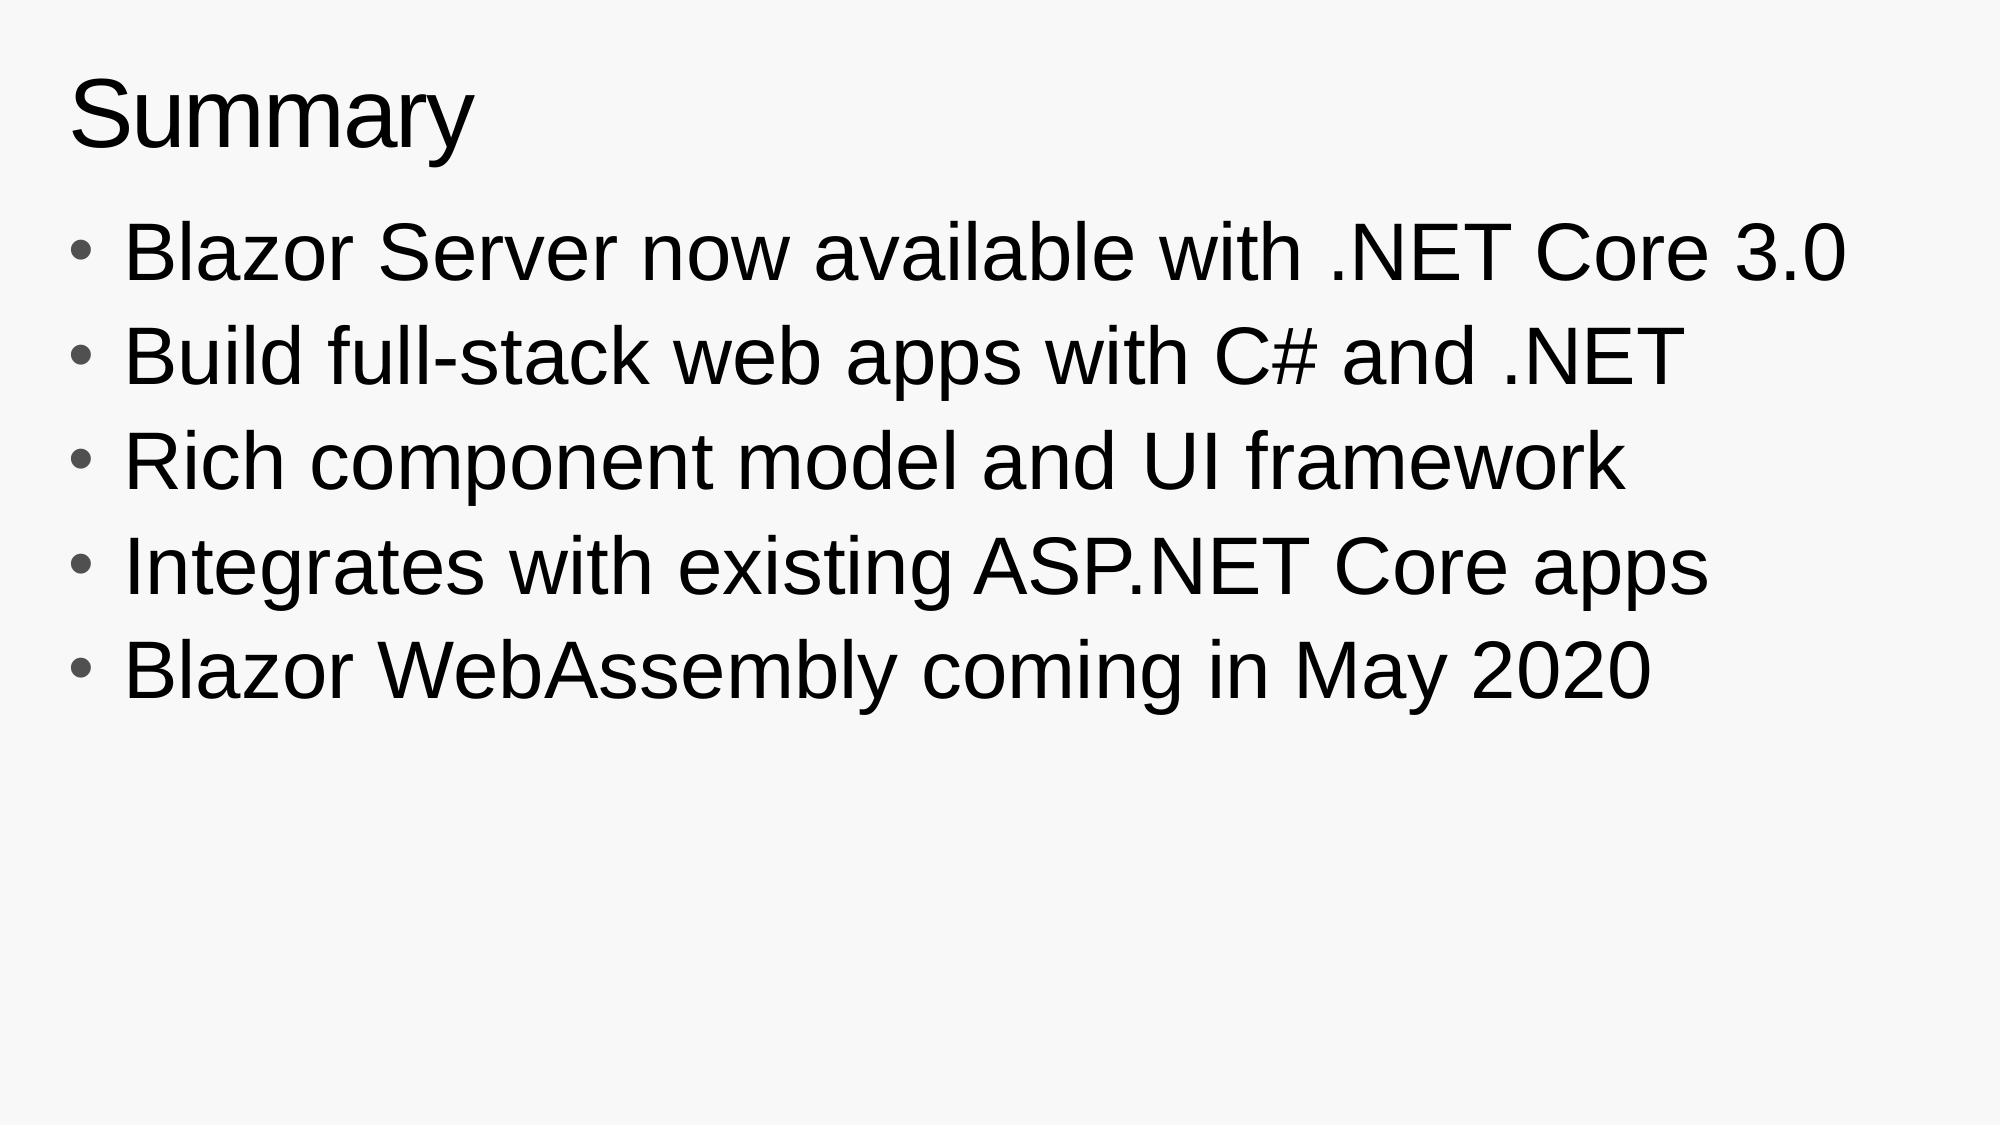

# Summary
Blazor Server now available with .NET Core 3.0
Build full-stack web apps with C# and .NET
Rich component model and UI framework
Integrates with existing ASP.NET Core apps
Blazor WebAssembly coming in May 2020